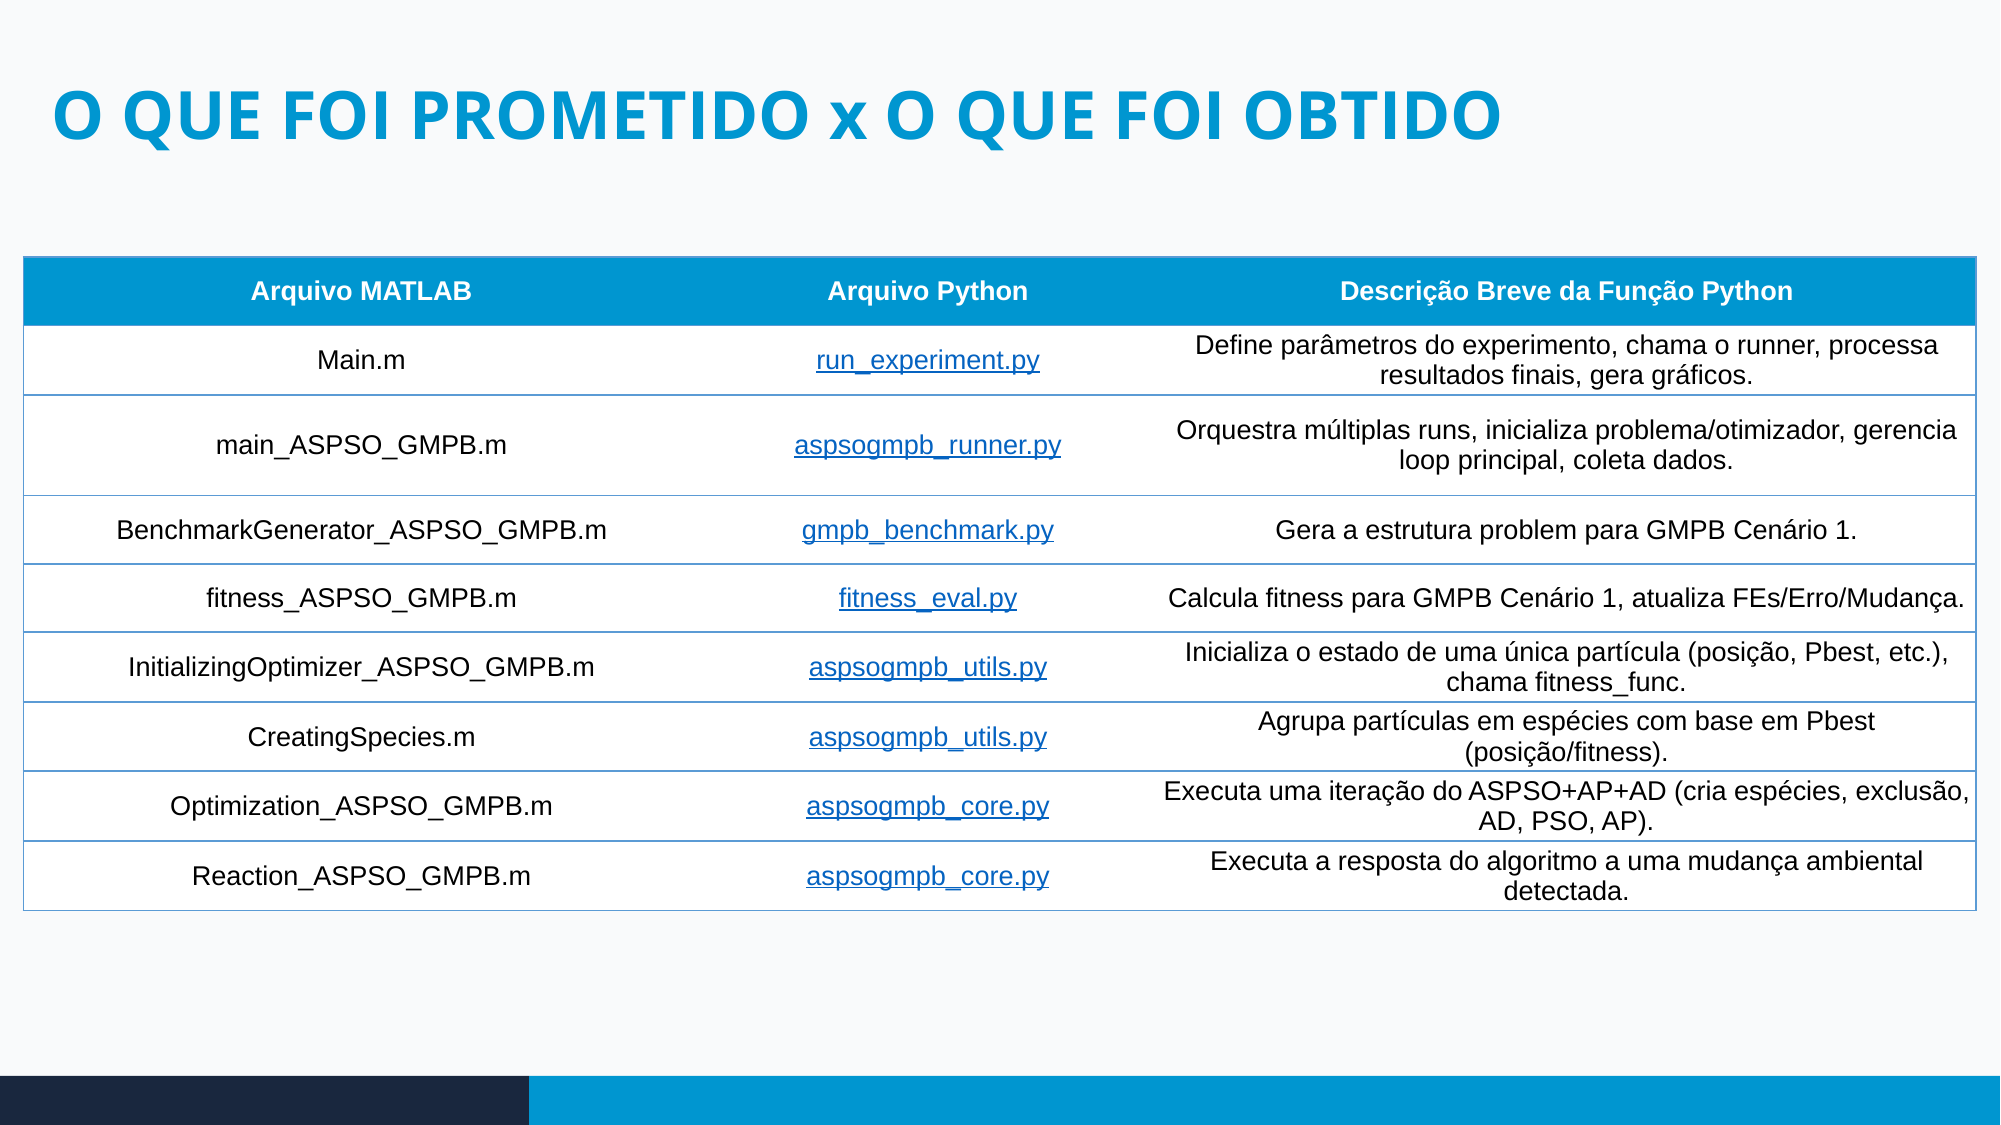

O QUE FOI PROMETIDO x O QUE FOI OBTIDO
| Arquivo MATLAB | Arquivo Python | Descrição Breve da Função Python |
| --- | --- | --- |
| Main.m | run\_experiment.py | Define parâmetros do experimento, chama o runner, processa resultados finais, gera gráficos. |
| main\_ASPSO\_GMPB.m | aspsogmpb\_runner.py | Orquestra múltiplas runs, inicializa problema/otimizador, gerencia loop principal, coleta dados. |
| BenchmarkGenerator\_ASPSO\_GMPB.m | gmpb\_benchmark.py | Gera a estrutura problem para GMPB Cenário 1. |
| fitness\_ASPSO\_GMPB.m | fitness\_eval.py | Calcula fitness para GMPB Cenário 1, atualiza FEs/Erro/Mudança. |
| InitializingOptimizer\_ASPSO\_GMPB.m | aspsogmpb\_utils.py | Inicializa o estado de uma única partícula (posição, Pbest, etc.), chama fitness\_func. |
| CreatingSpecies.m | aspsogmpb\_utils.py | Agrupa partículas em espécies com base em Pbest (posição/fitness). |
| Optimization\_ASPSO\_GMPB.m | aspsogmpb\_core.py | Executa uma iteração do ASPSO+AP+AD (cria espécies, exclusão, AD, PSO, AP). |
| Reaction\_ASPSO\_GMPB.m | aspsogmpb\_core.py | Executa a resposta do algoritmo a uma mudança ambiental detectada. |